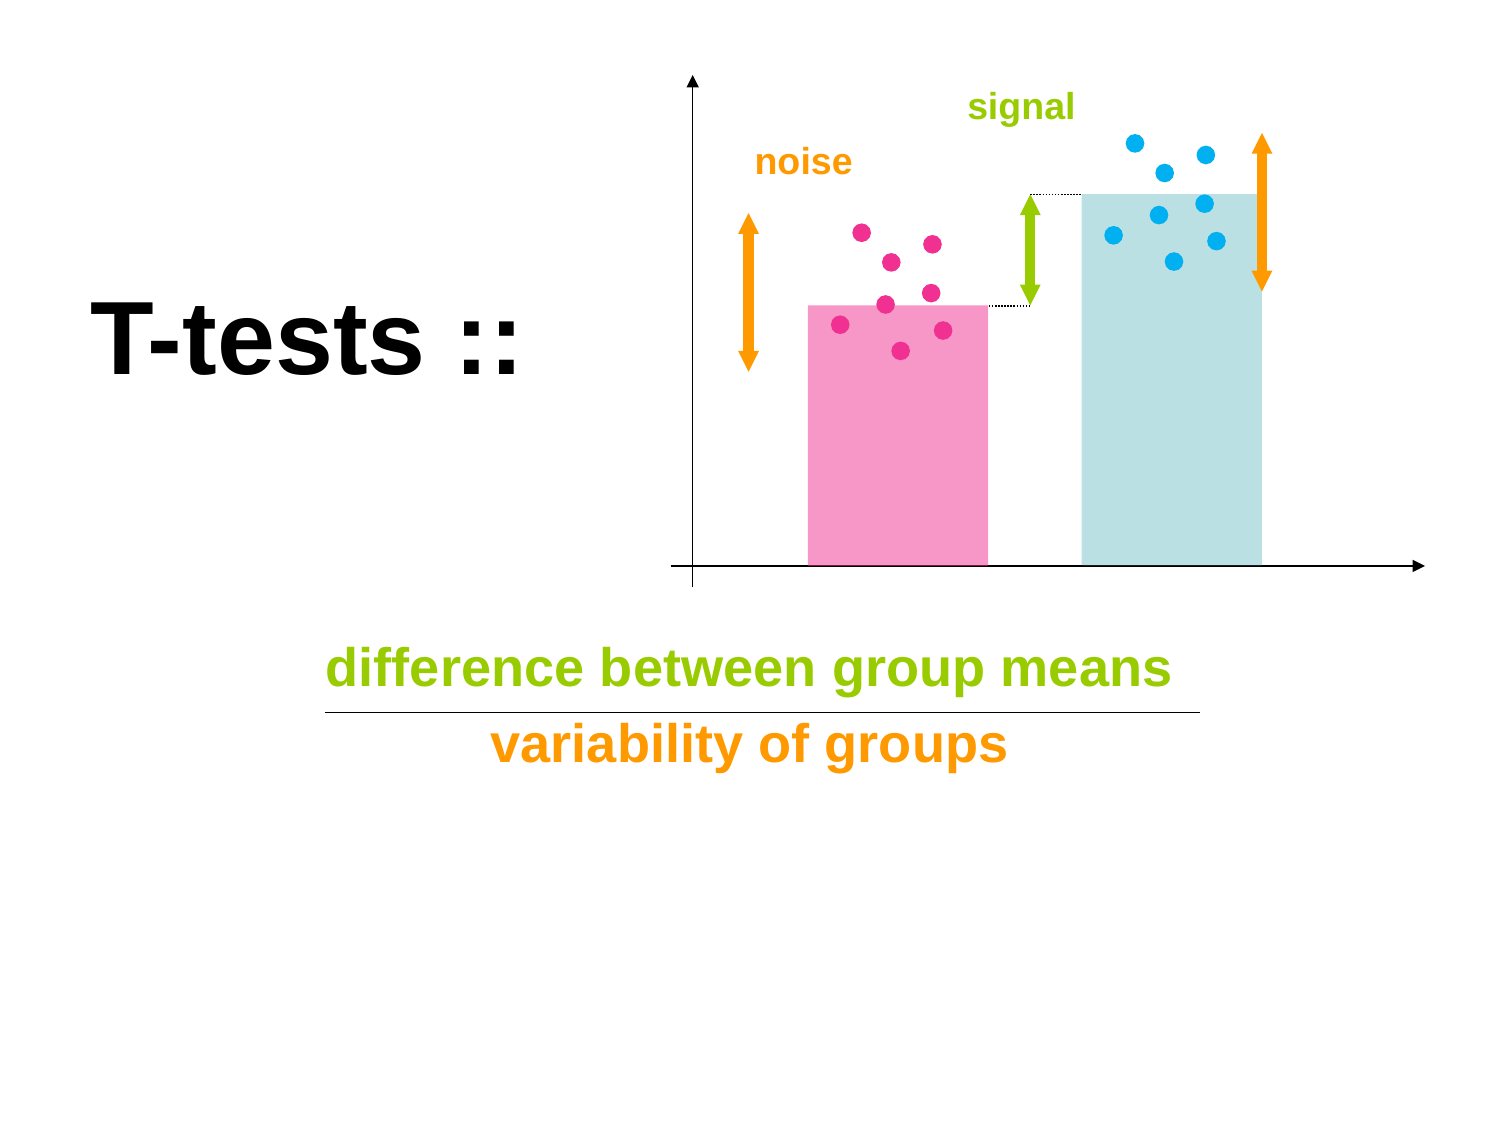

signal
noise

T-tests ::

difference between group means
variability of groups